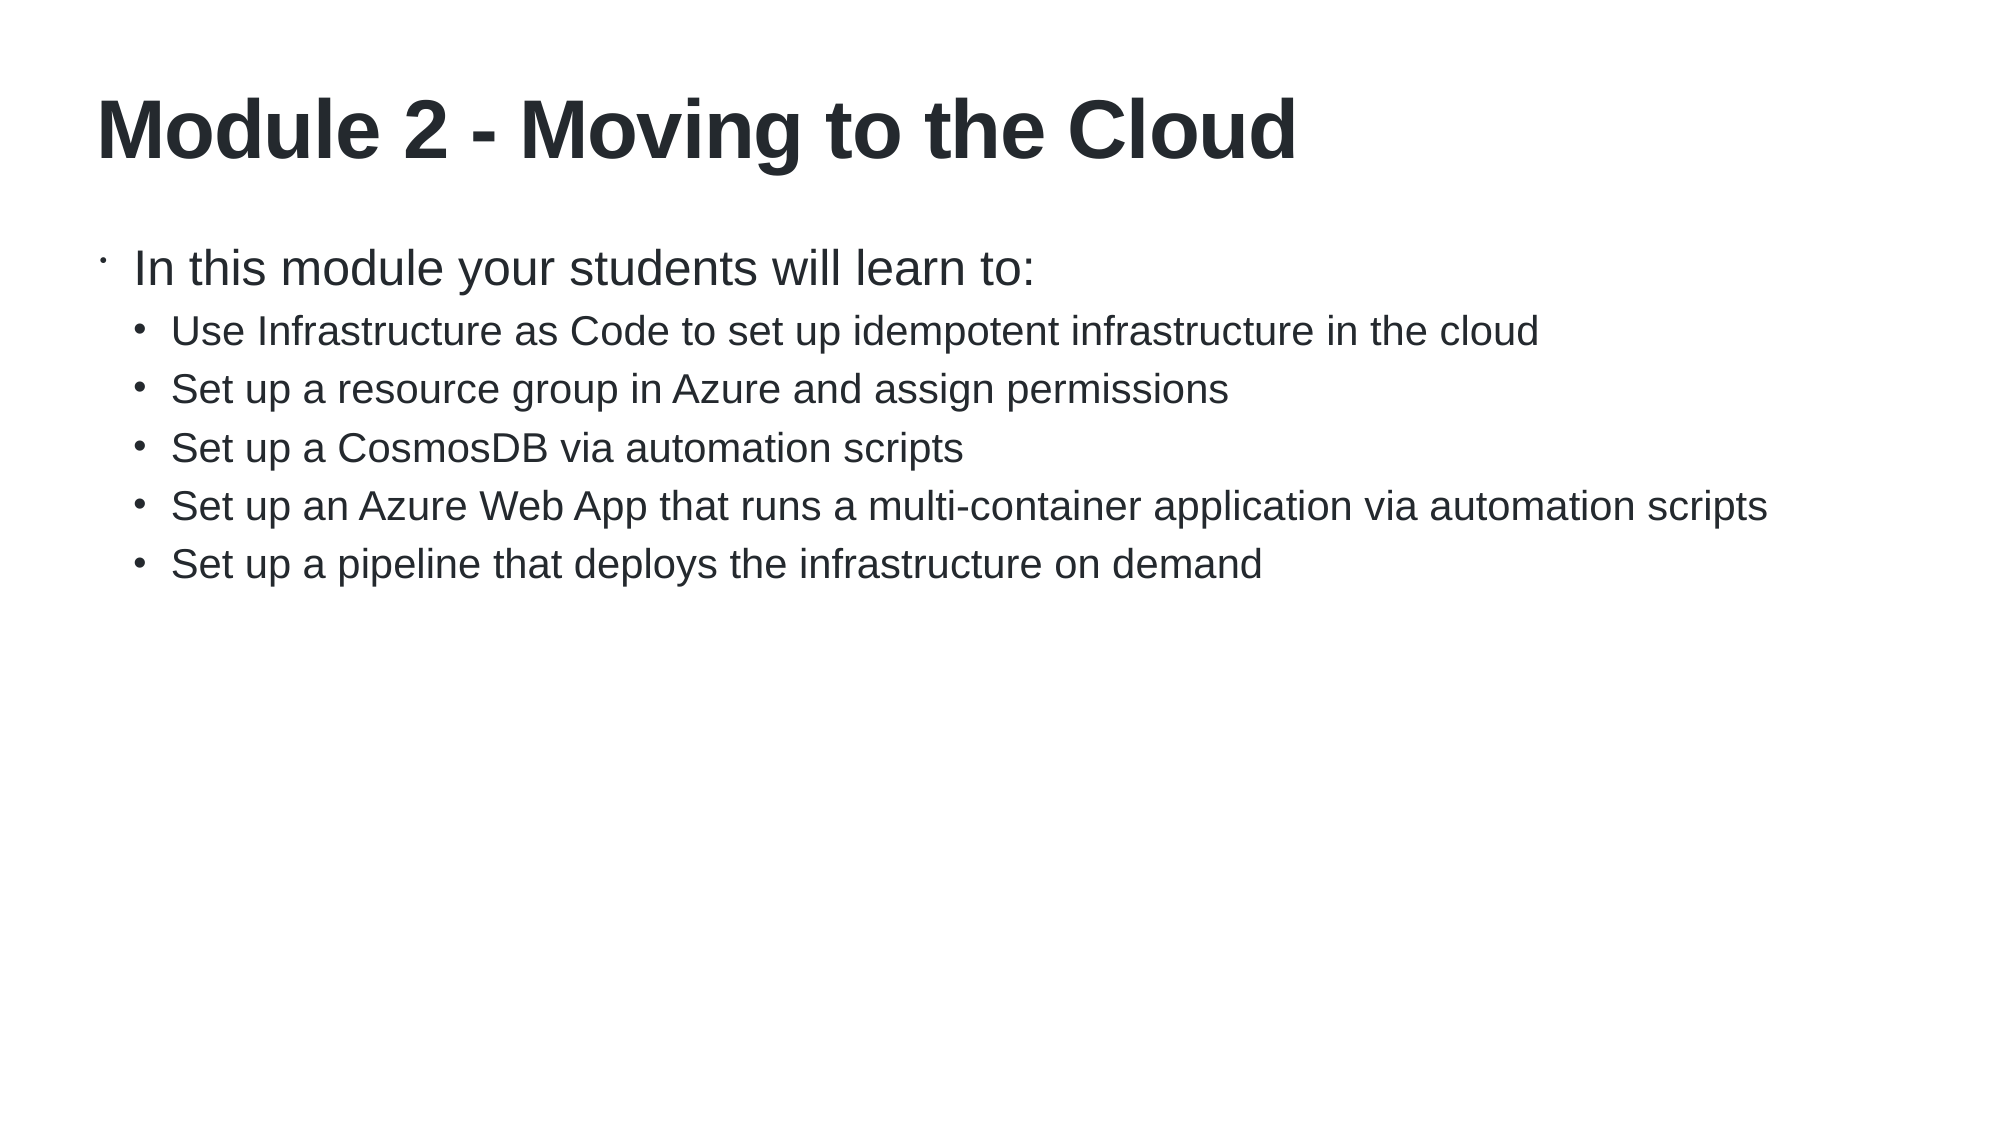

# Module 2 - Moving to the Cloud
In this module your students will learn to:
Use Infrastructure as Code to set up idempotent infrastructure in the cloud
Set up a resource group in Azure and assign permissions
Set up a CosmosDB via automation scripts
Set up an Azure Web App that runs a multi-container application via automation scripts
Set up a pipeline that deploys the infrastructure on demand